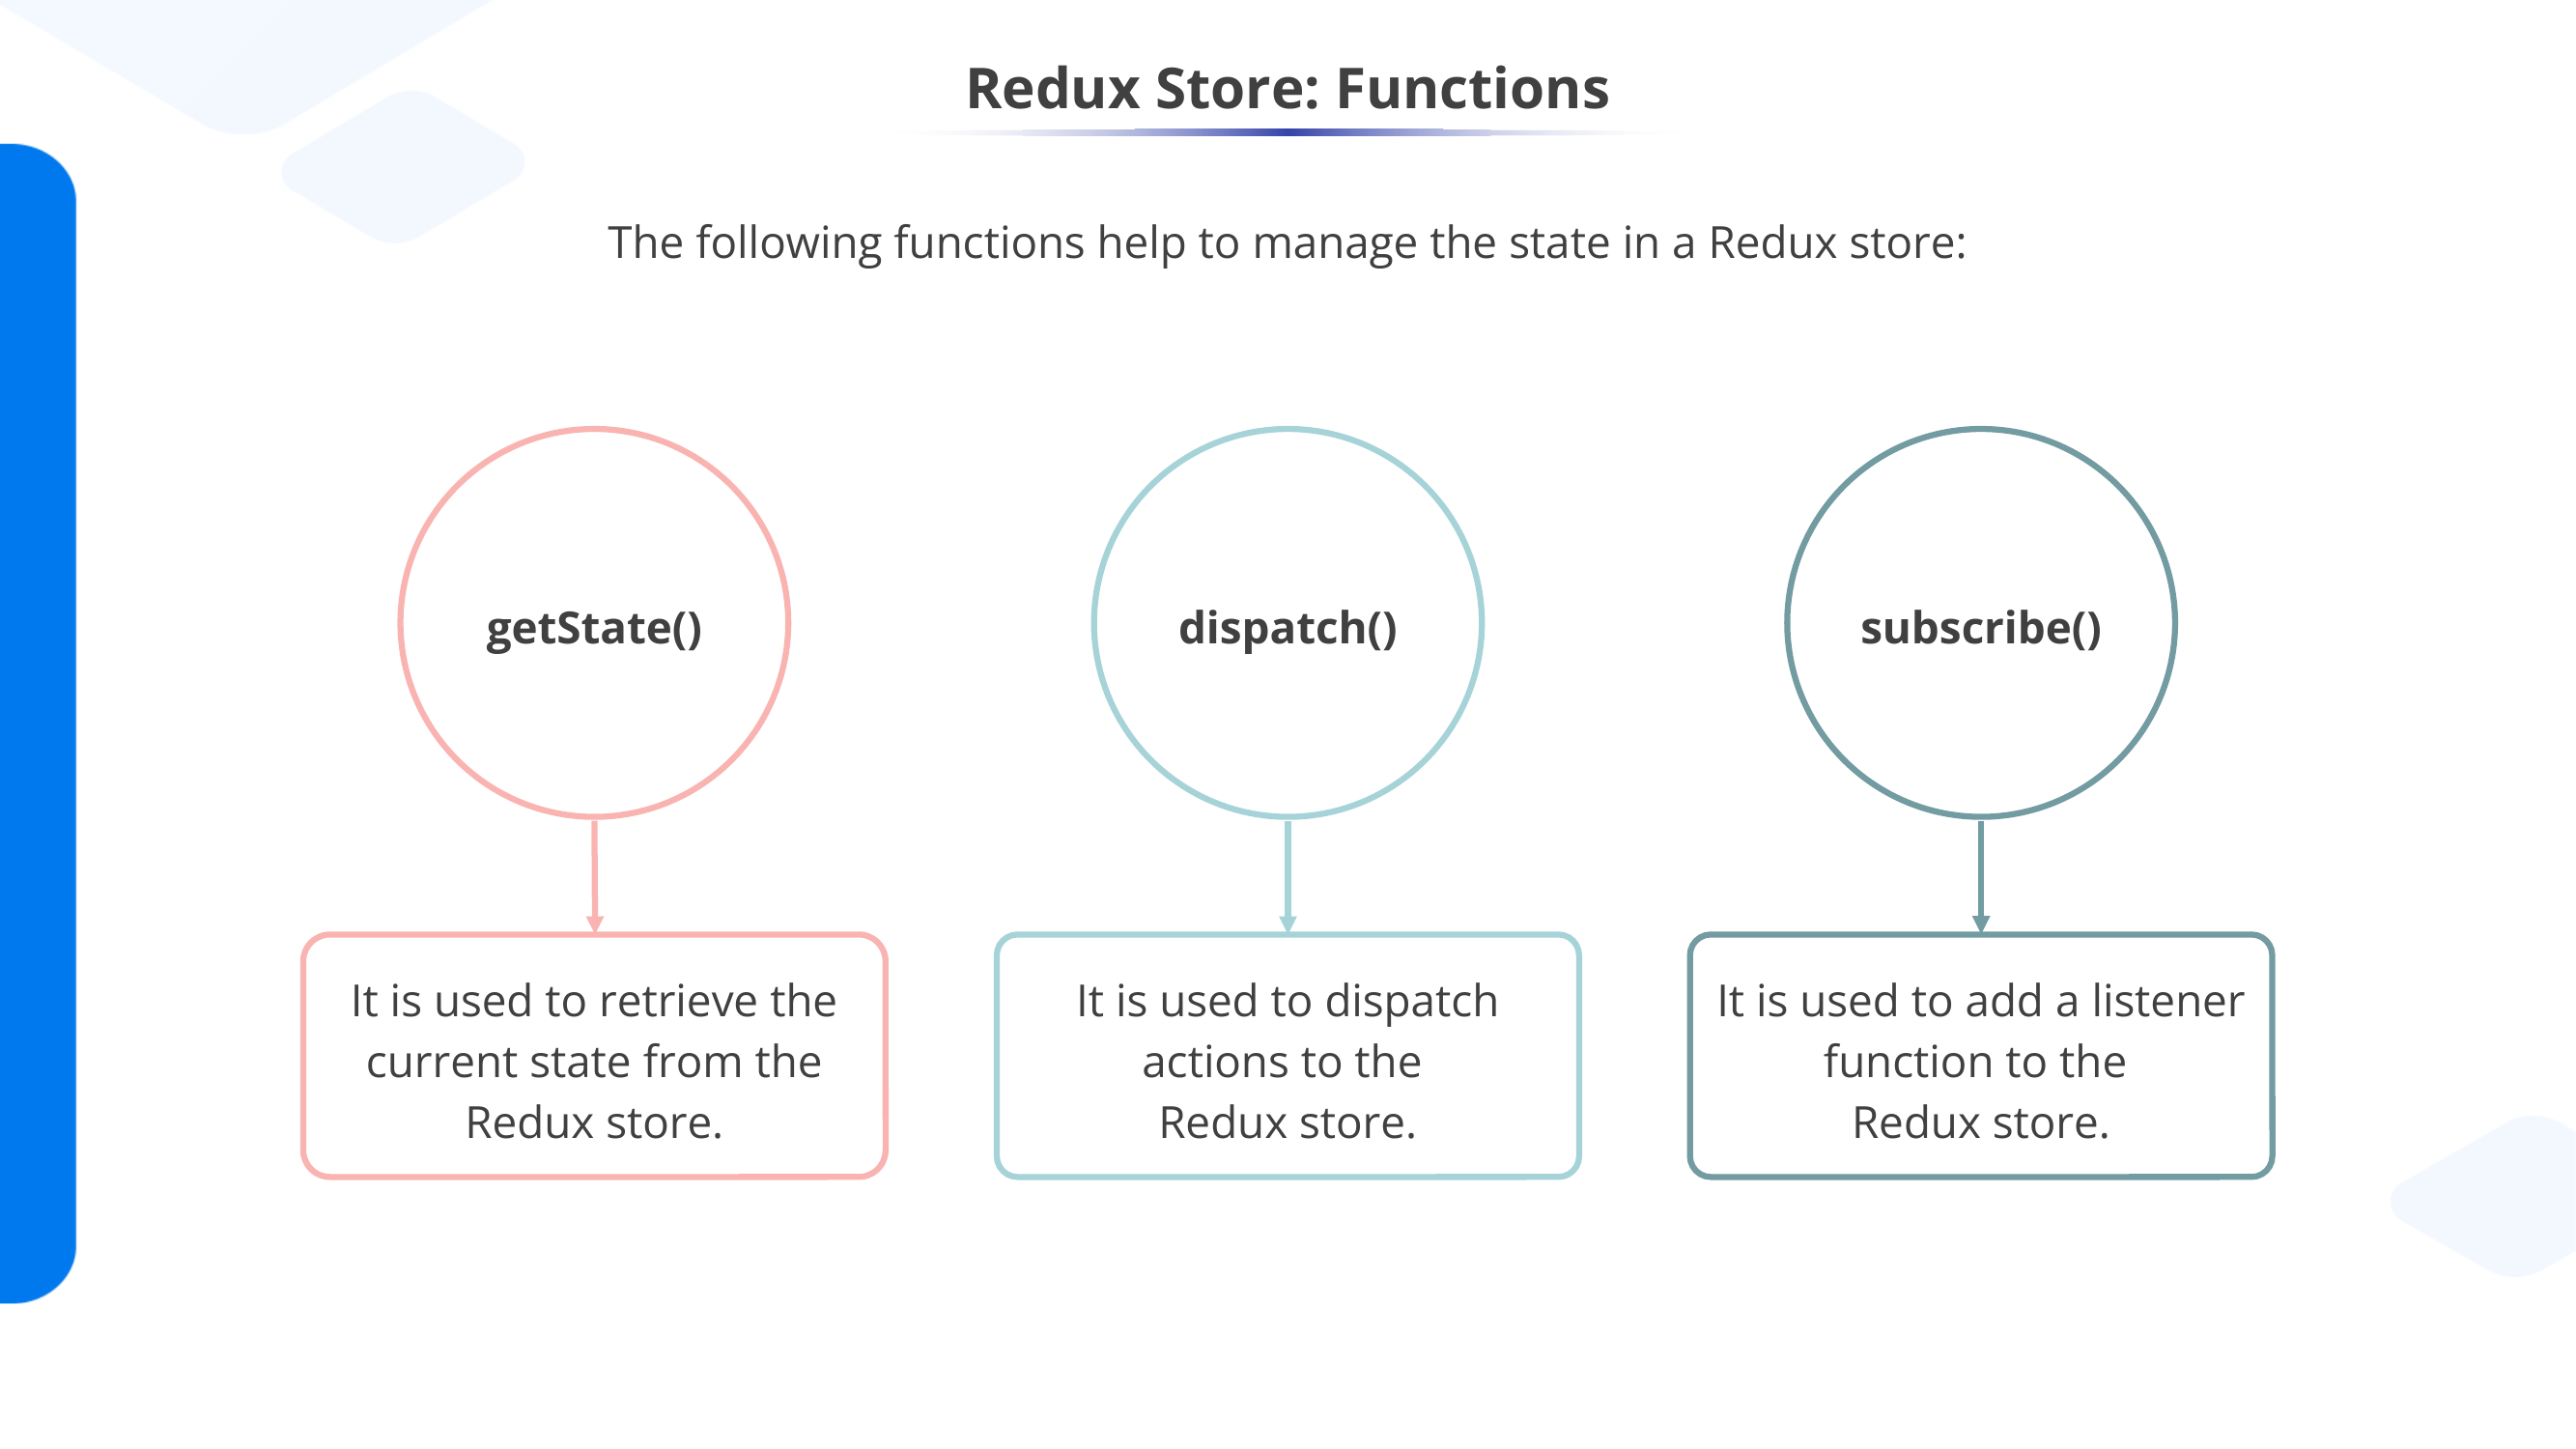

# Redux Store: Functions

The following functions help to manage the state in a Redux store:
getState()
dispatch()
subscribe()
It is used to retrieve the current state from the Redux store.
It is used to add a listener function to the
Redux store.
It is used to dispatch actions to the
Redux store.